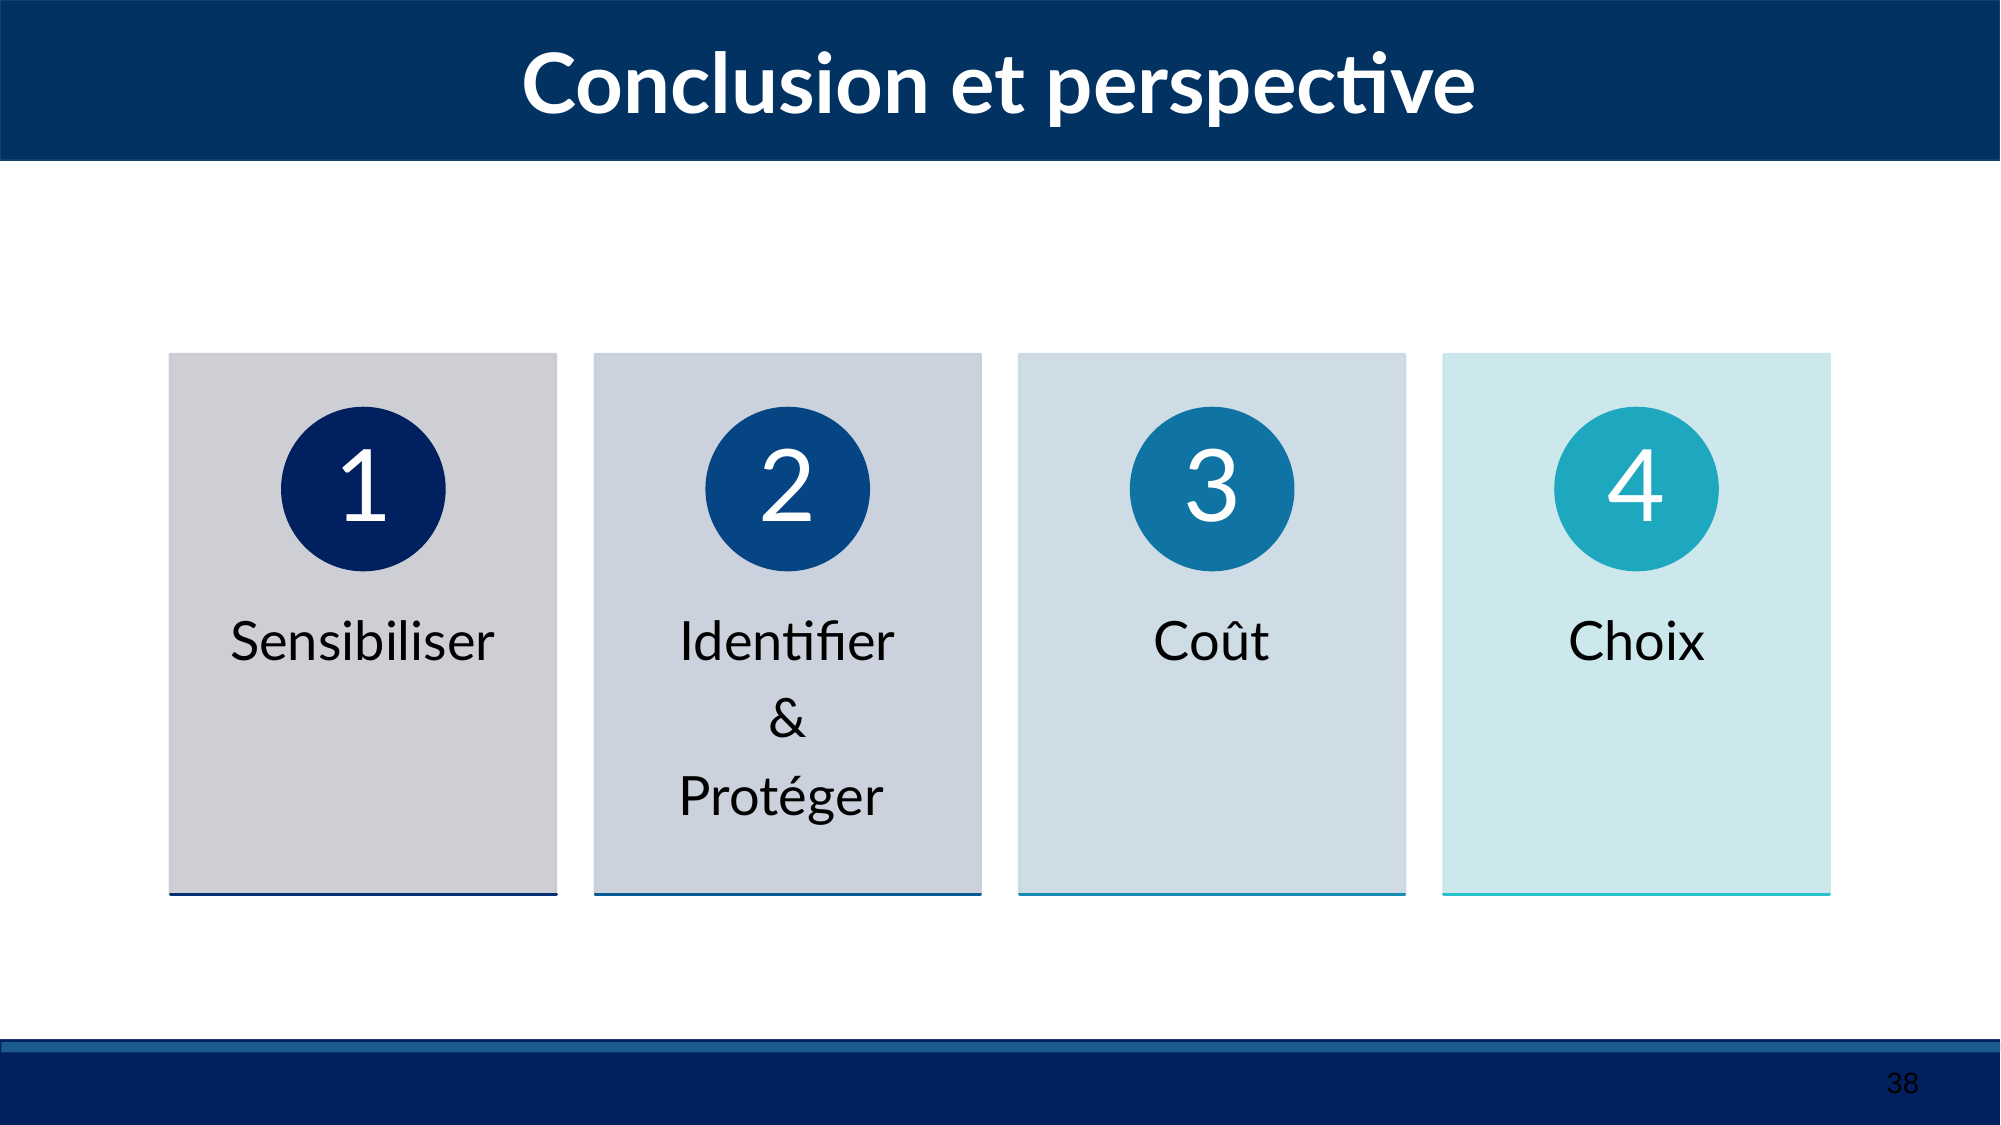

/
Conclusion et perspective
# Sommaire

1
2
3
4
Sensibiliser
Identifier
&
Protéger
Coût
Choix

38